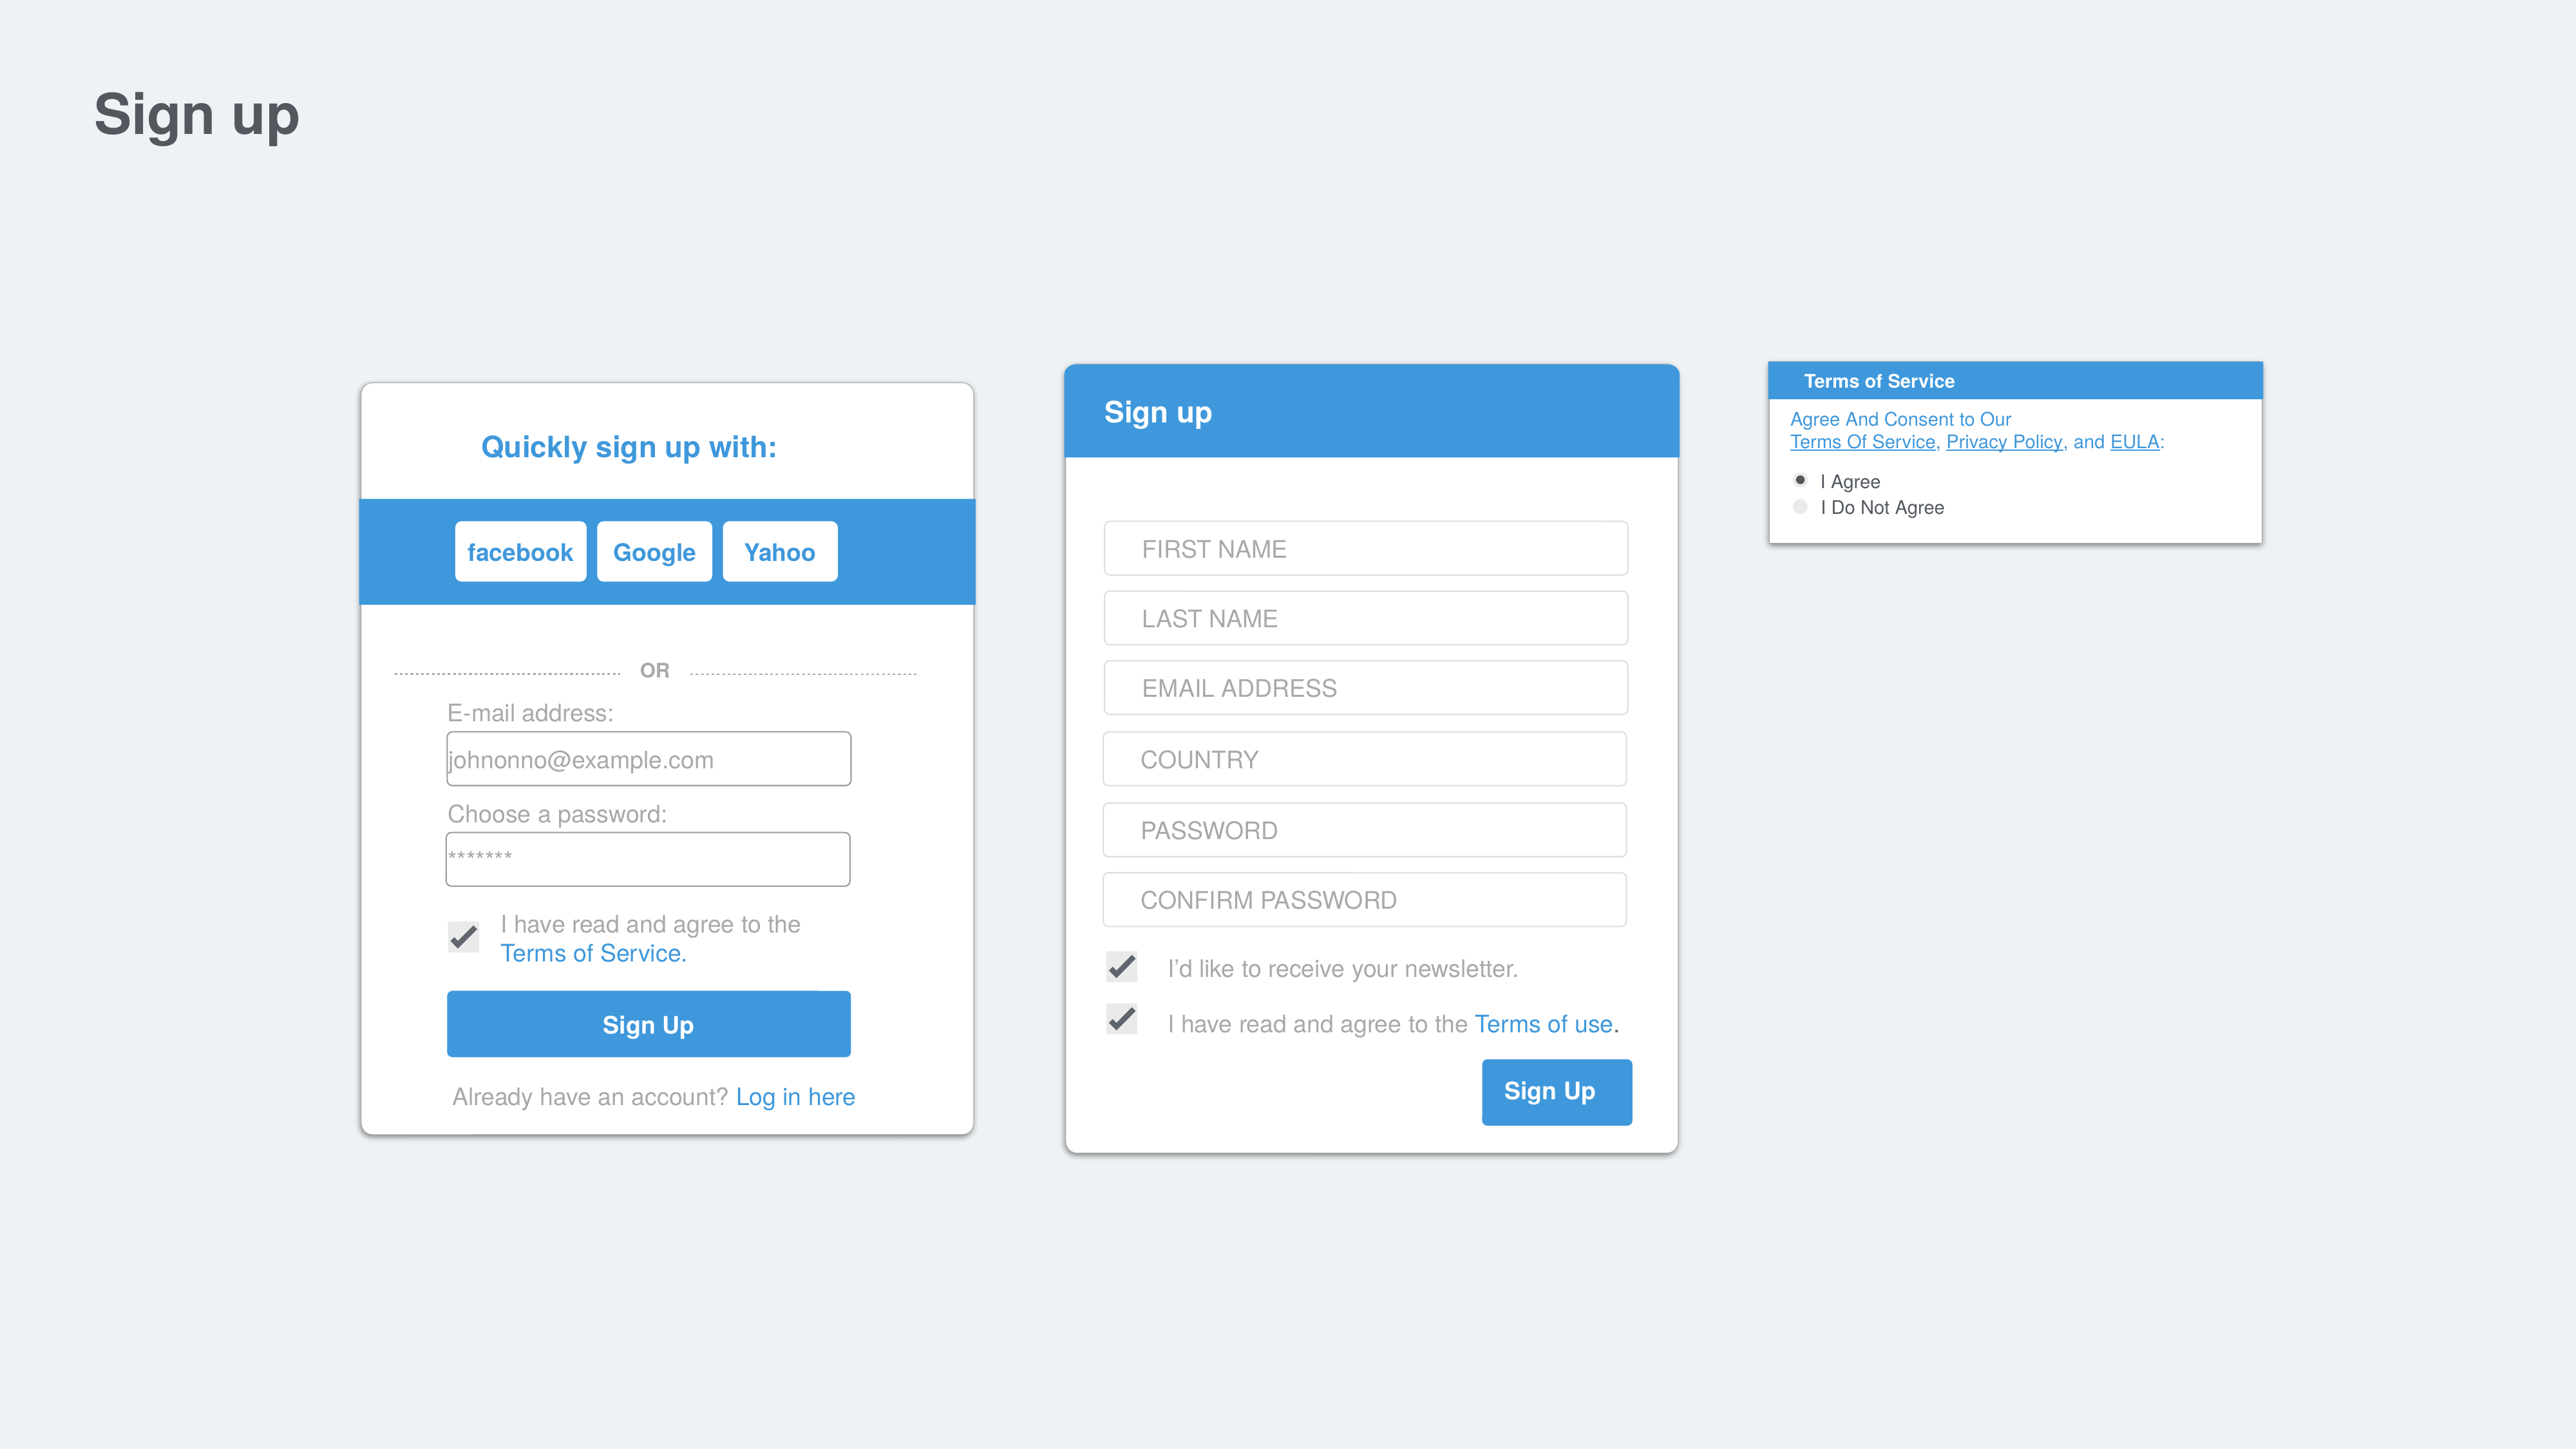

Sign up
Terms of Service

Agree And Consent to Our
Terms Of Service, Privacy Policy, and EULA:
I Agree

I Do Not Agree

Sign up

FIRST NAME
LAST NAME
EMAIL ADDRESS
COUNTRY
PASSWORD
CONFIRM PASSWORD
I’d like to receive your newsletter.

I have read and agree to the Terms of use.

Sign Up

Quickly sign up with:

facebook
Google
Yahoo
OR

E-mail address:
johnonno@example.com
Choose a password:
*******
I have read and agree to the
Terms of Service.

Sign Up
Already have an account? Log in here